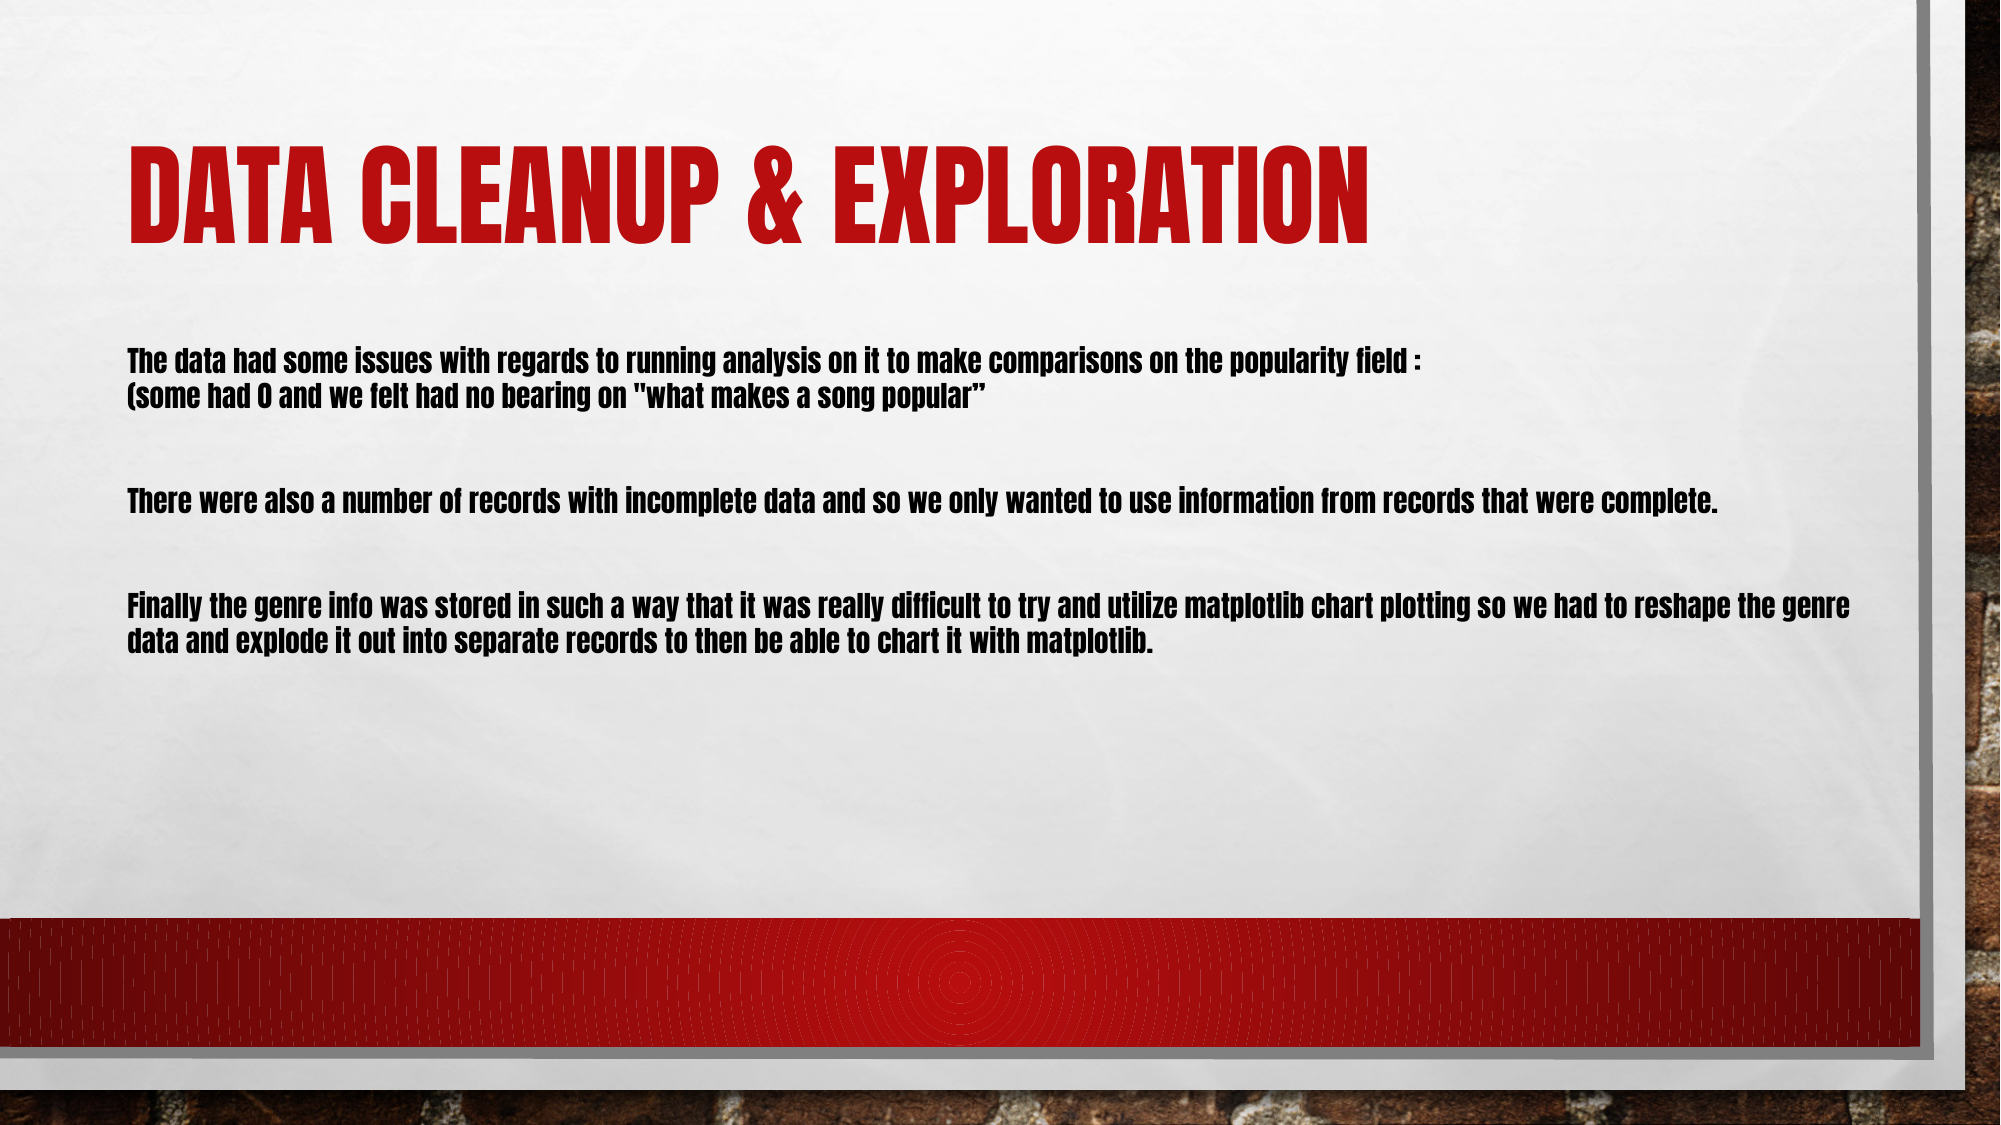

# Data Cleanup & Exploration
The data had some issues with regards to running analysis on it to make comparisons on the popularity field :
(some had 0 and we felt had no bearing on "what makes a song popular”

There were also a number of records with incomplete data and so we only wanted to use information from records that were complete.

Finally the genre info was stored in such a way that it was really difficult to try and utilize matplotlib chart plotting so we had to reshape the genre data and explode it out into separate records to then be able to chart it with matplotlib.